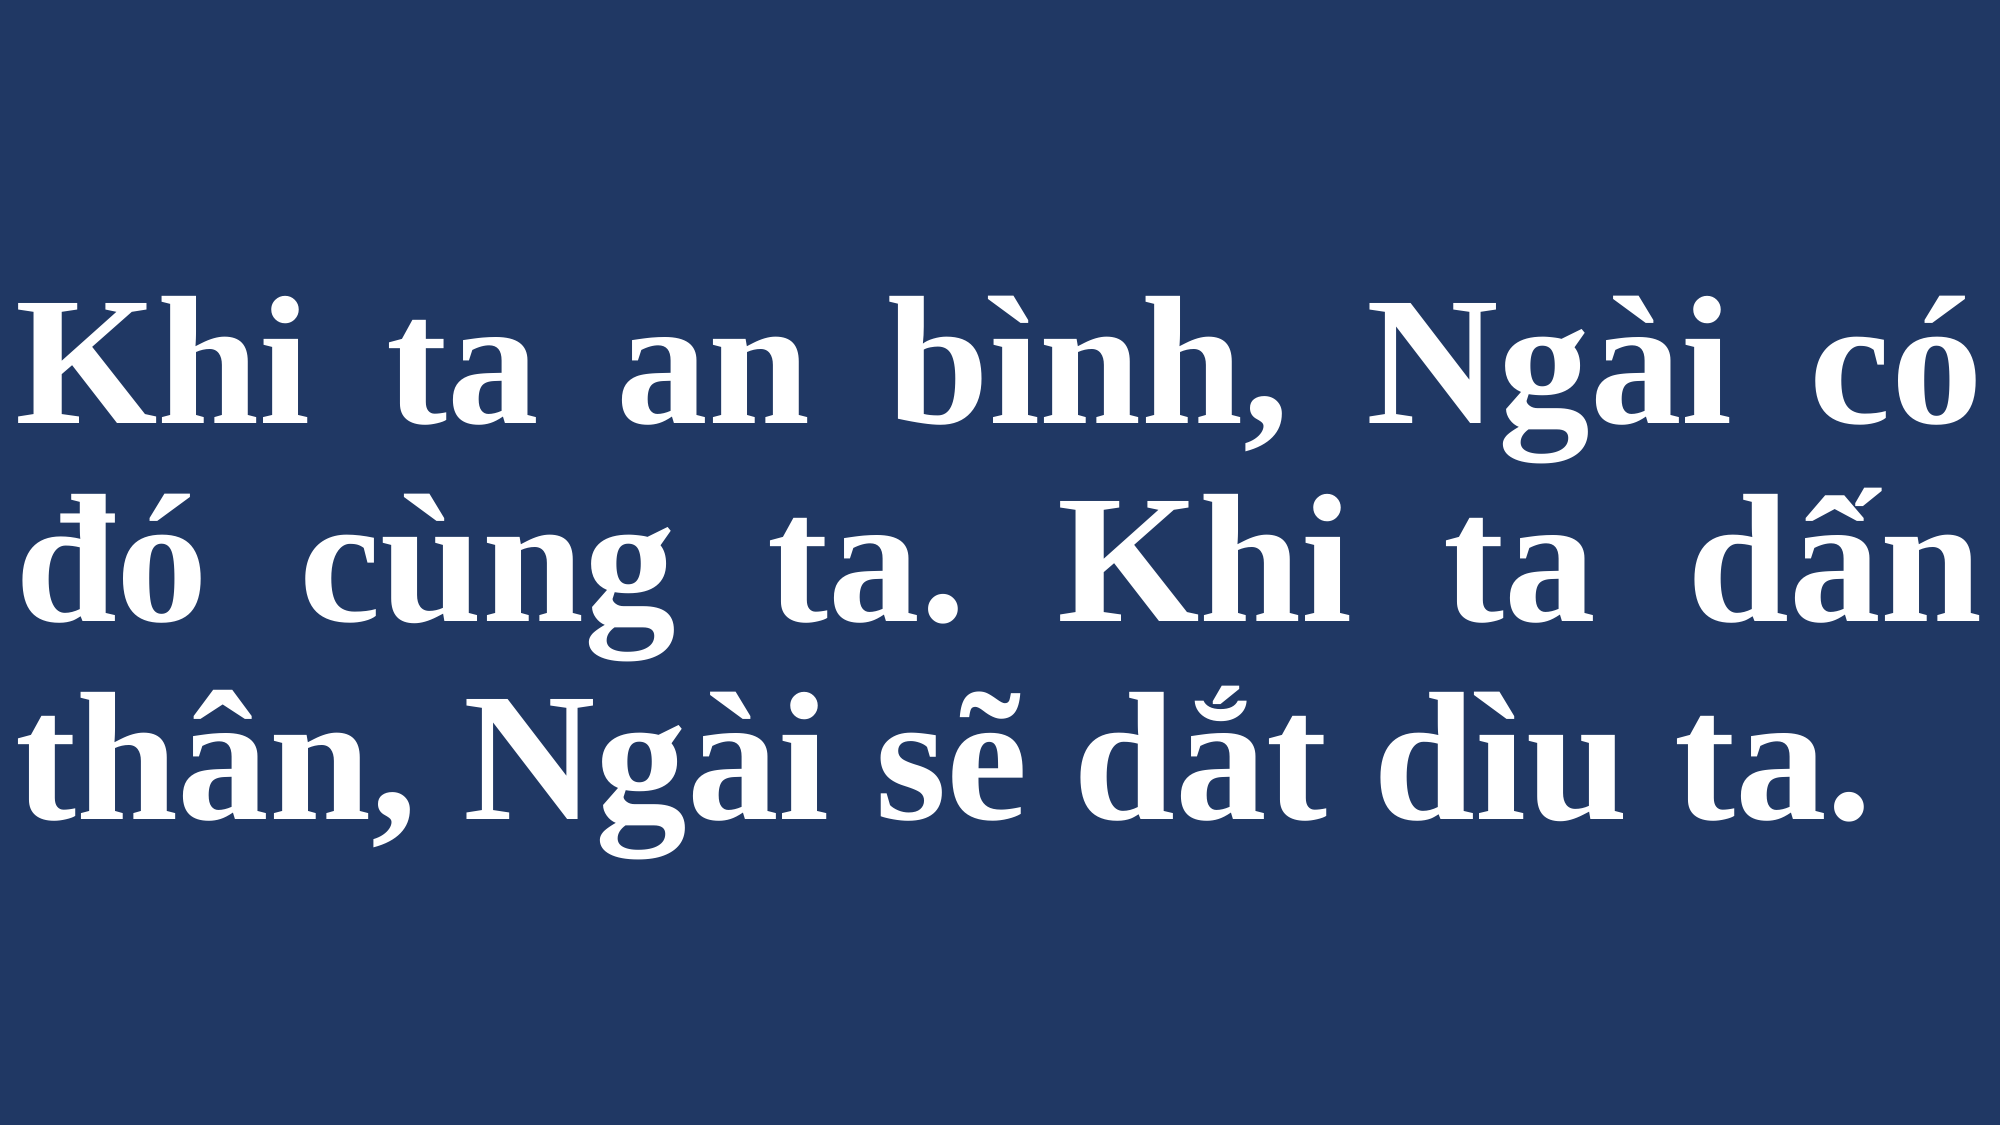

# Khi ta an bình, Ngài có đó cùng ta. Khi ta dấn thân, Ngài sẽ dắt dìu ta.